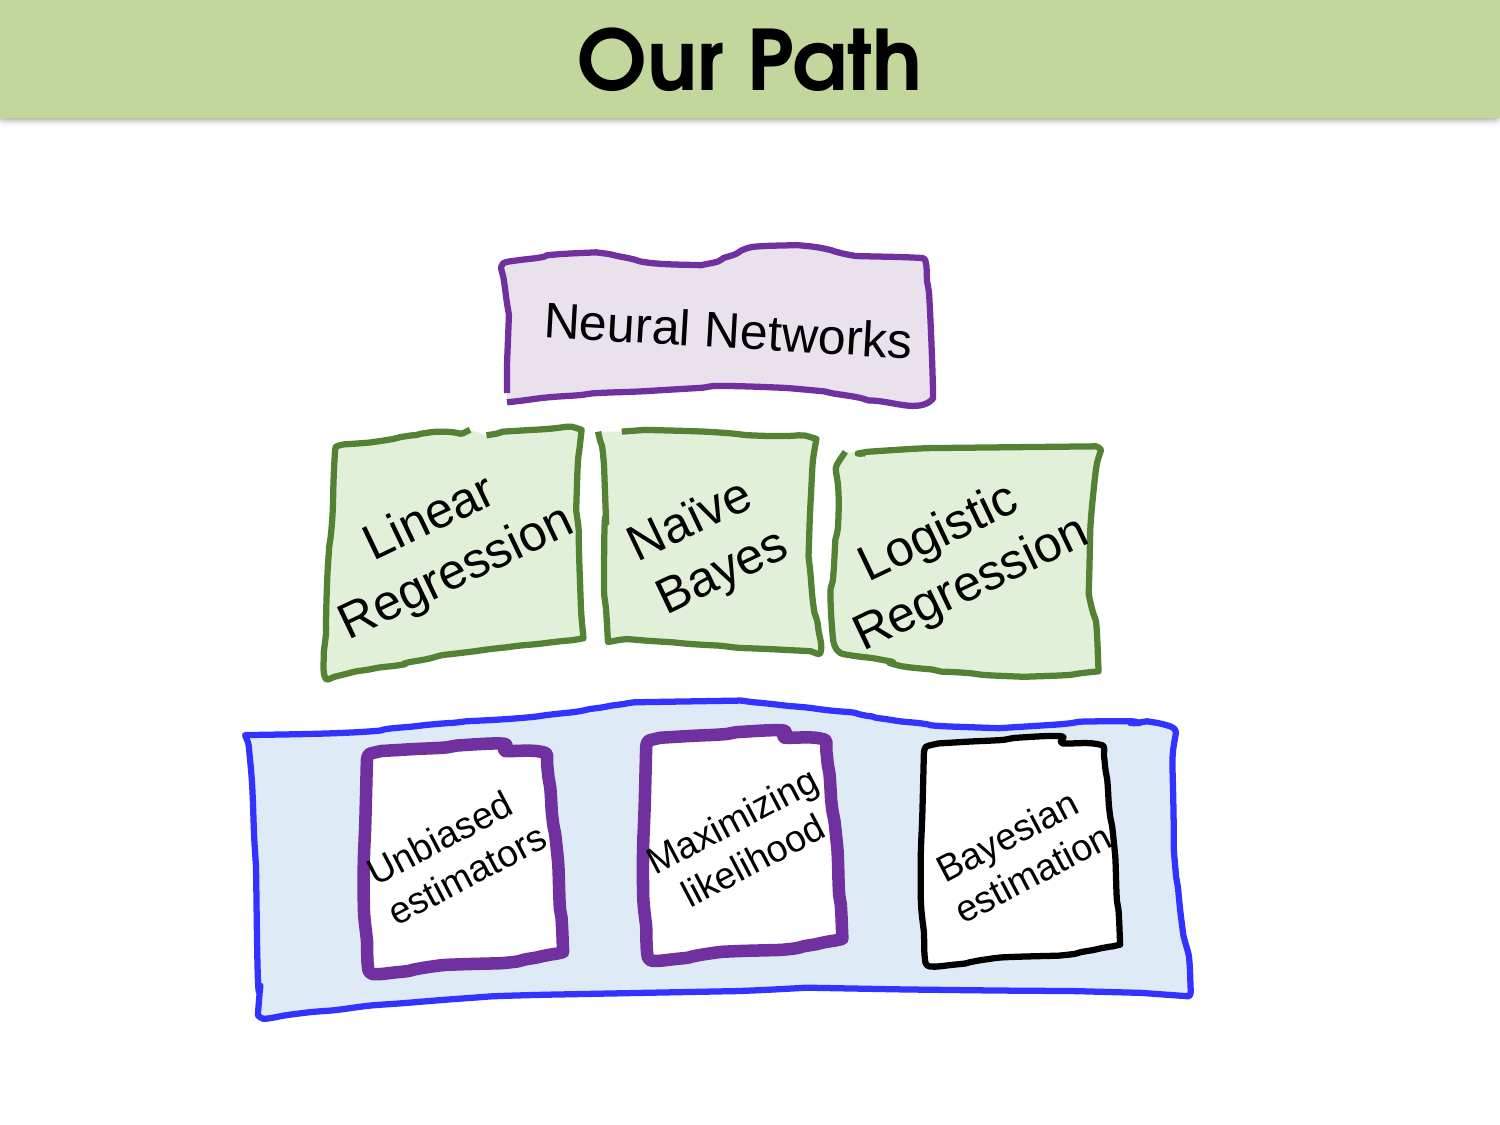

Our Path

Neural Networks

Linear
Regression

Naïve
Bayes

Logistic
Regression

Maximizing
likelihood
Bayesian
estimation
Unbiased
estimators